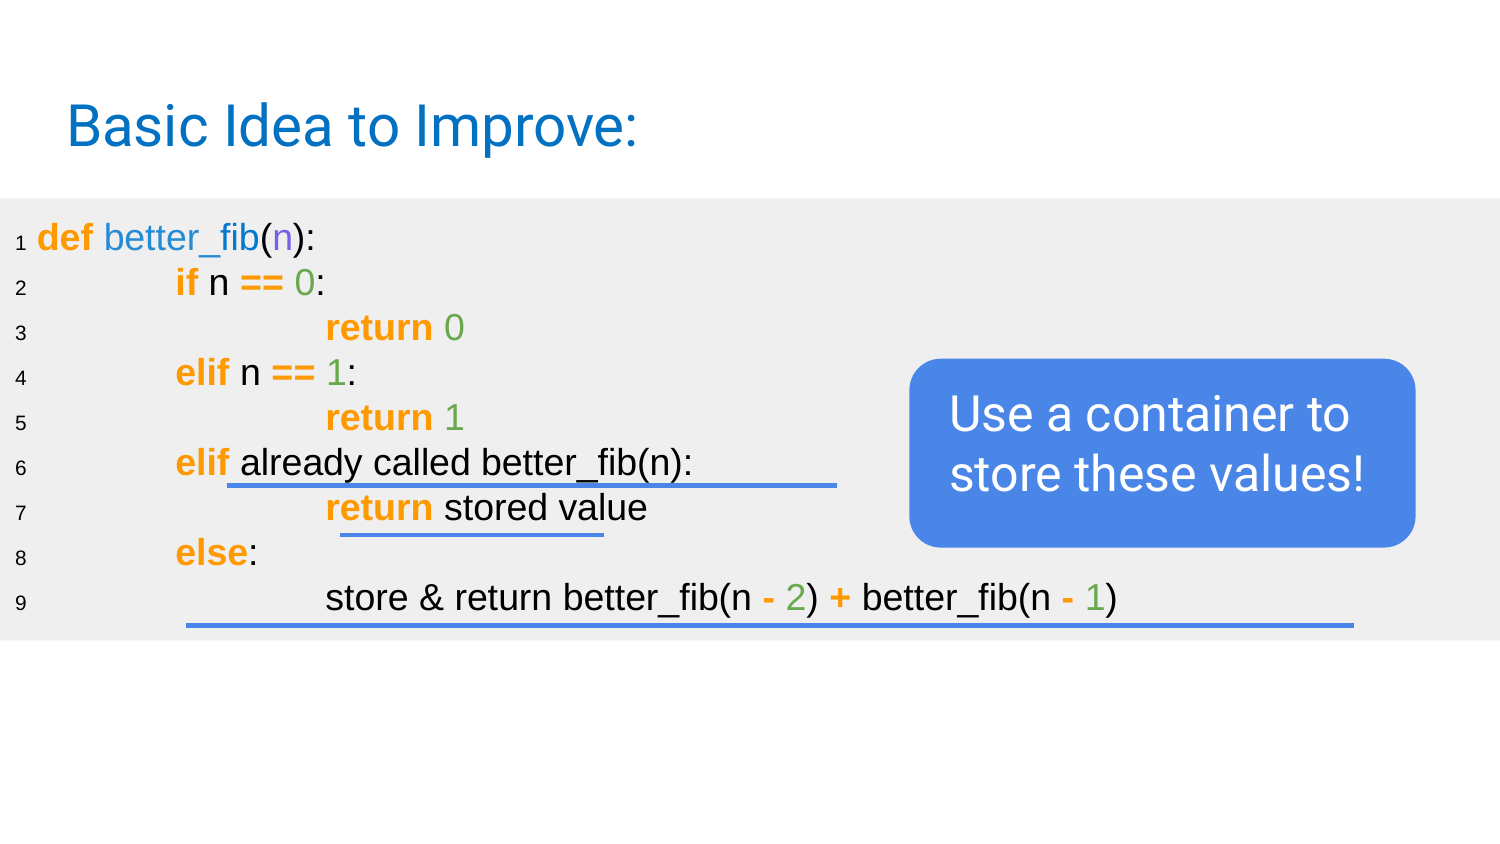

# Basic Idea to Improve:
1 def better_fib(n):
2	 if n == 0:
3		 return 0
4	 elif n == 1:
5		 return 1
6	 elif already called better_fib(n):
7		 return stored value
8	 else:
9		 store & return better_fib(n - 2) + better_fib(n - 1)

Use a container to store these values!